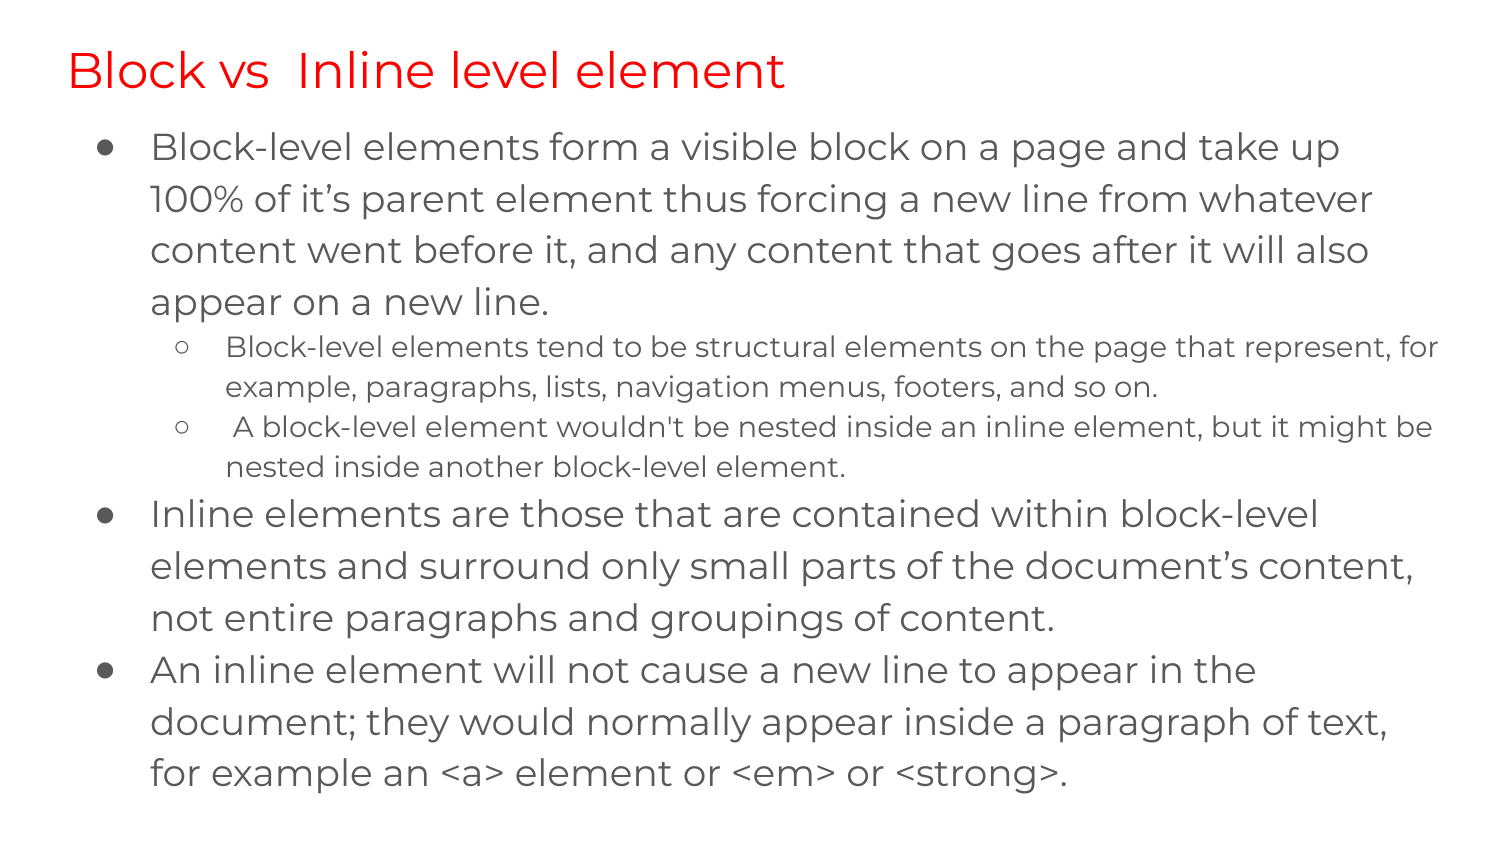

# Block vs  Inline level element

Block-level elements form a visible block on a page and take up 100% of it’s parent element thus forcing a new line from whatever content went before it, and any content that goes after it will also appear on a new line.
Block-level elements tend to be structural elements on the page that represent, for example, paragraphs, lists, navigation menus, footers, and so on.
 A block-level element wouldn't be nested inside an inline element, but it might be nested inside another block-level element.
Inline elements are those that are contained within block-level elements and surround only small parts of the document’s content, not entire paragraphs and groupings of content.
An inline element will not cause a new line to appear in the document; they would normally appear inside a paragraph of text, for example an <a> element or <em> or <strong>.